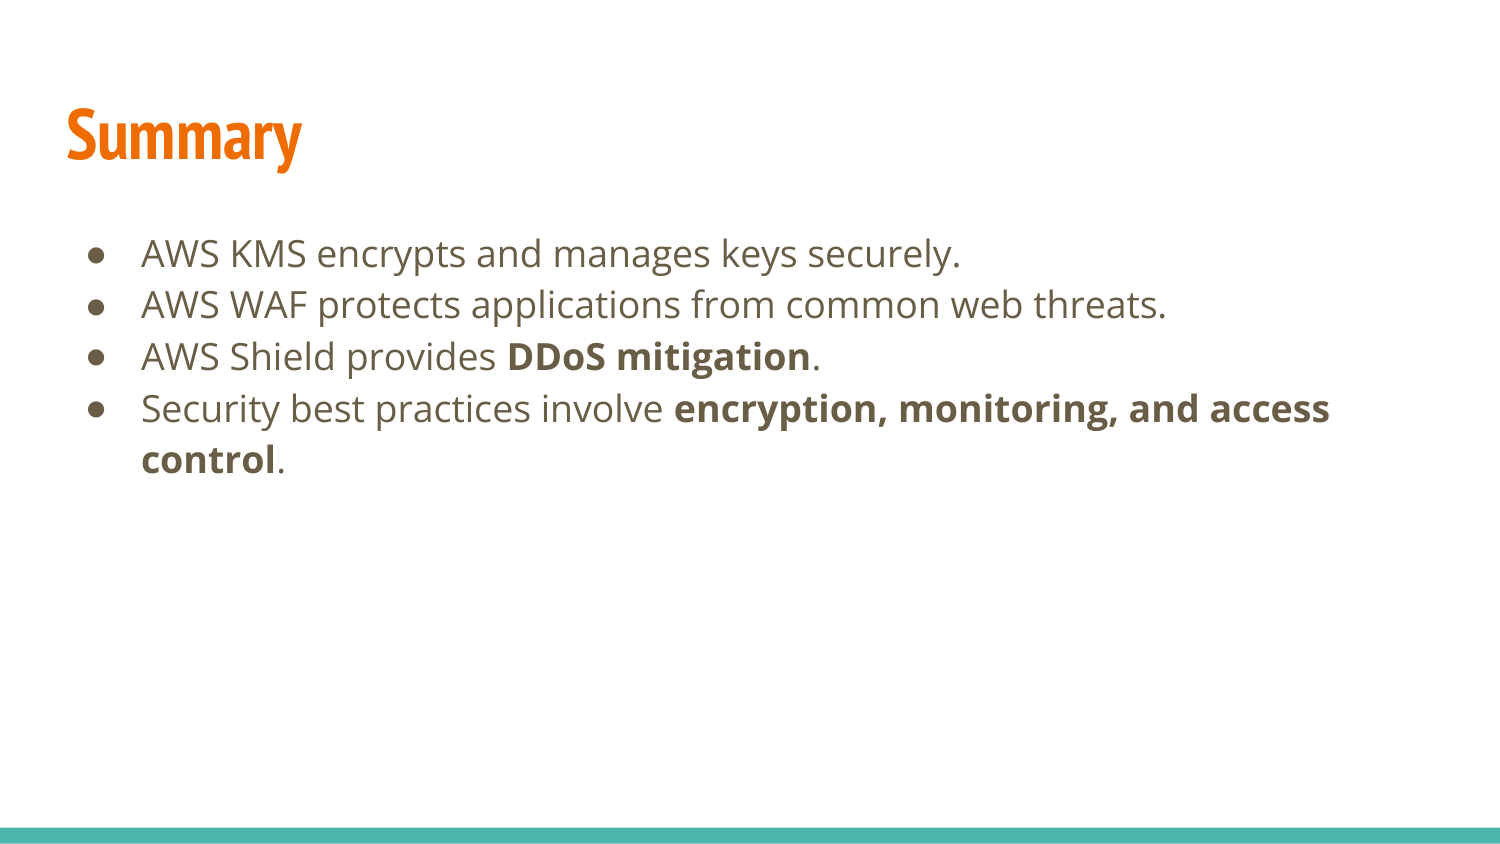

# Summary
AWS KMS encrypts and manages keys securely.
AWS WAF protects applications from common web threats.
AWS Shield provides DDoS mitigation.
Security best practices involve encryption, monitoring, and access control.